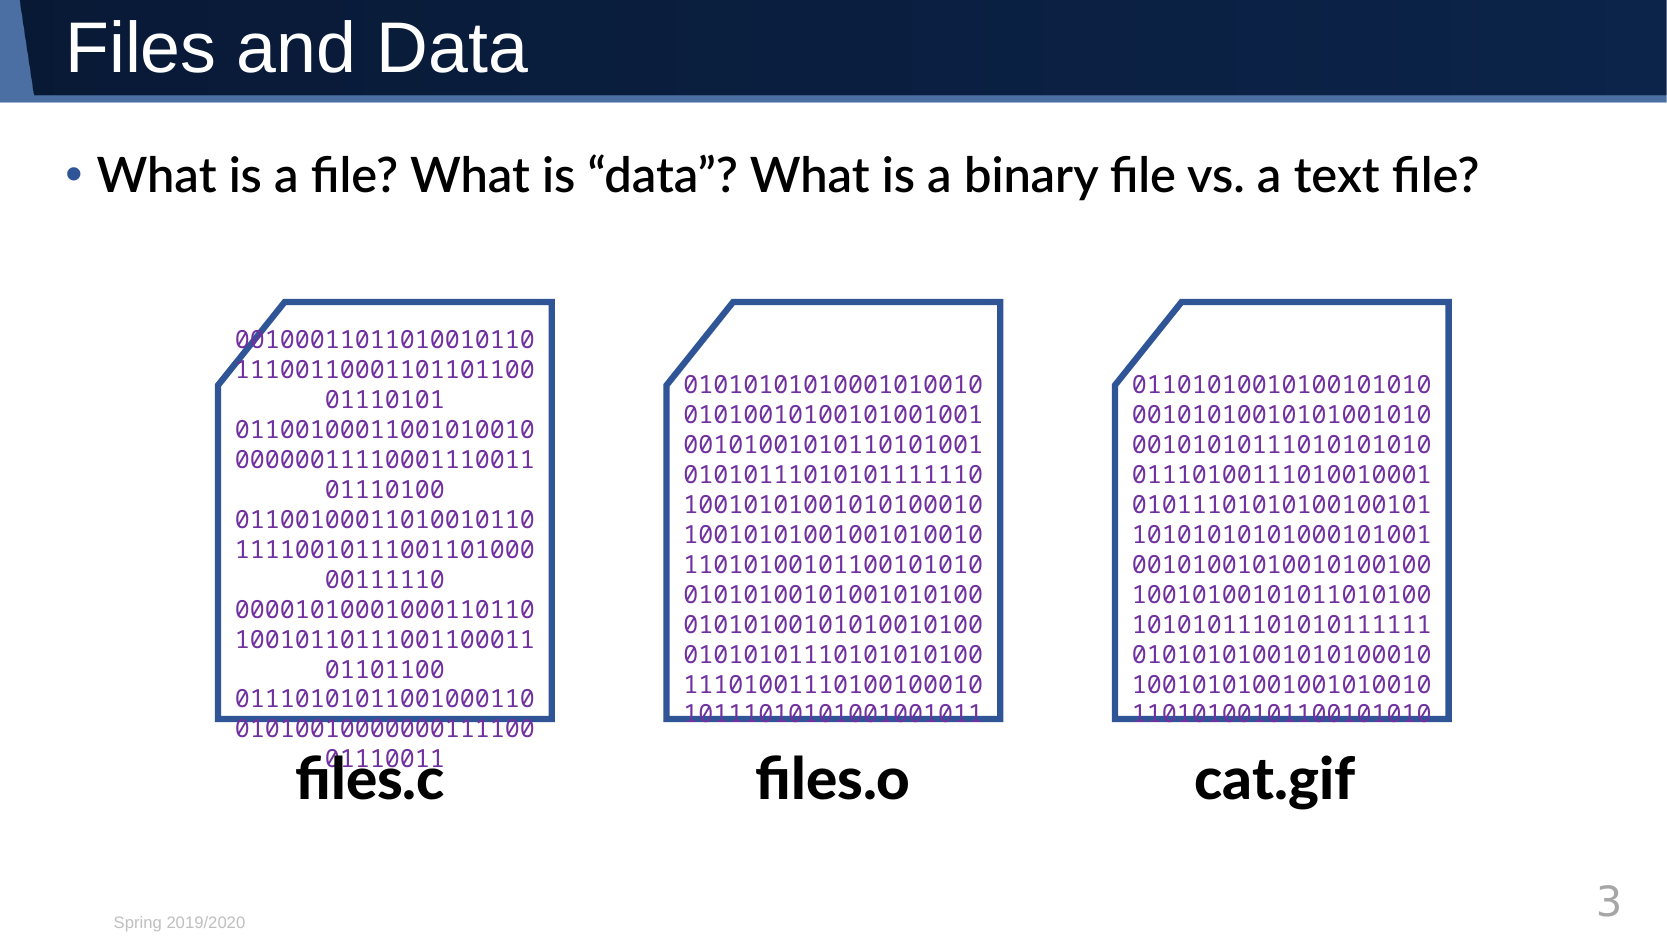

# Files and Data
What is a file? What is “data”? What is a binary file vs. a text file?

001000110110100101101110011000110110110001110101
011001000110010100100000001111000111001101110100
011001000110100101101111001011100110100000111110
000010100010001101101001011011100110001101101100
011101010110010001100101001000000011110001110011
files.c

010101010100010100100101001010010100100100101001010110101001010101110101011111101001010100101010001010010101001001010010110101001011001010100101010010100101010001010100101010010100010101011101010101001110100111010010001010111010101001001011
files.o

011010100101001010100010101001010100101000101010111010101010011101001110100100010101110101010010010110101010101000101001001010010100101001001001010010101101010010101011101010111111010101010010101000101001010100100101001011010100101100101010
cat.gif
Spring 2019/2020